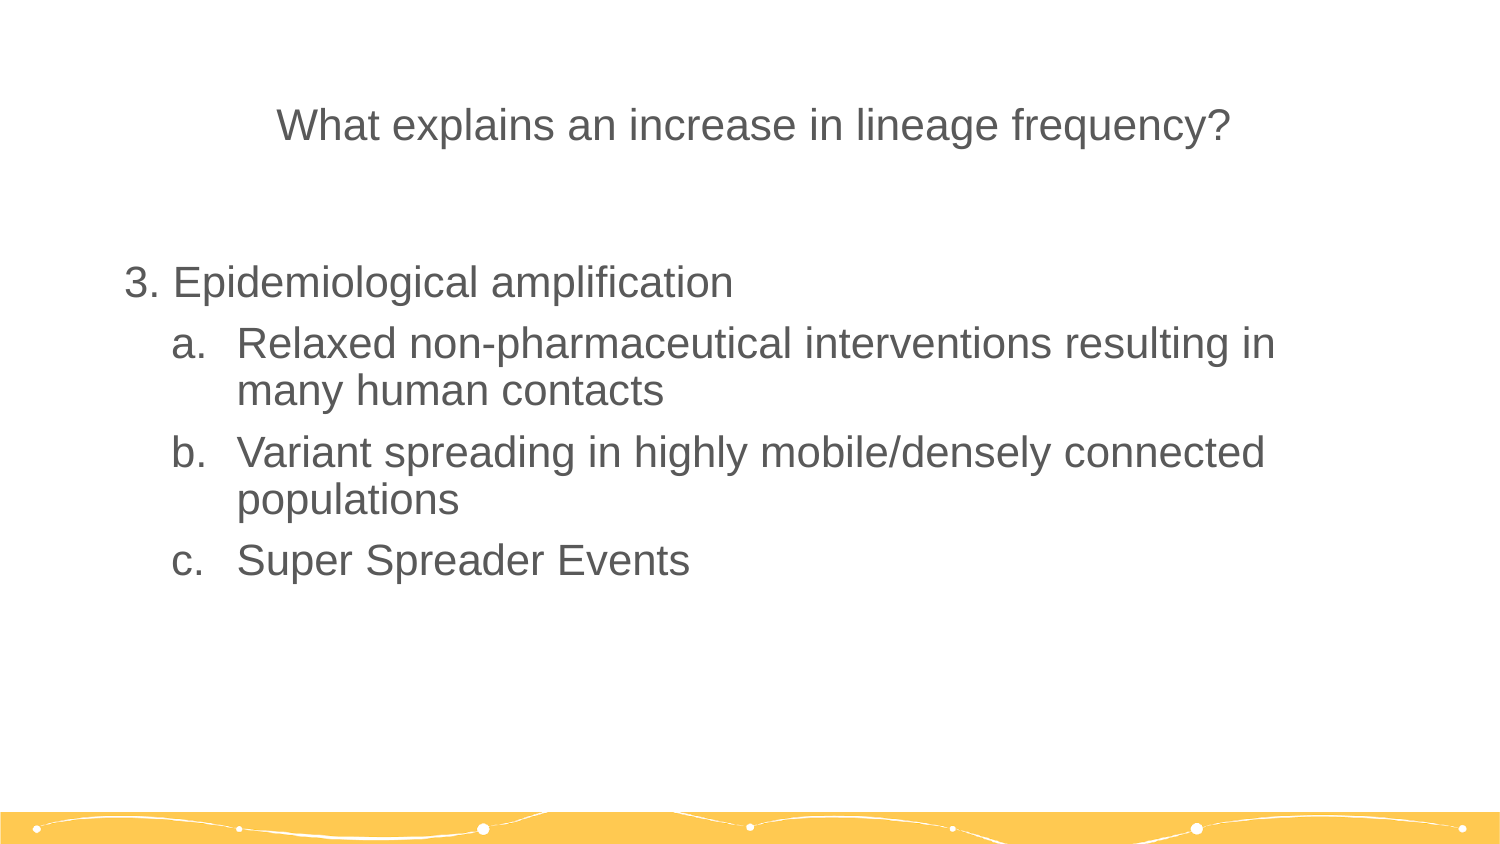

# What explains an increase in lineage frequency?
3. Epidemiological amplification
Relaxed non-pharmaceutical interventions resulting in many human contacts
Variant spreading in highly mobile/densely connected populations
Super Spreader Events